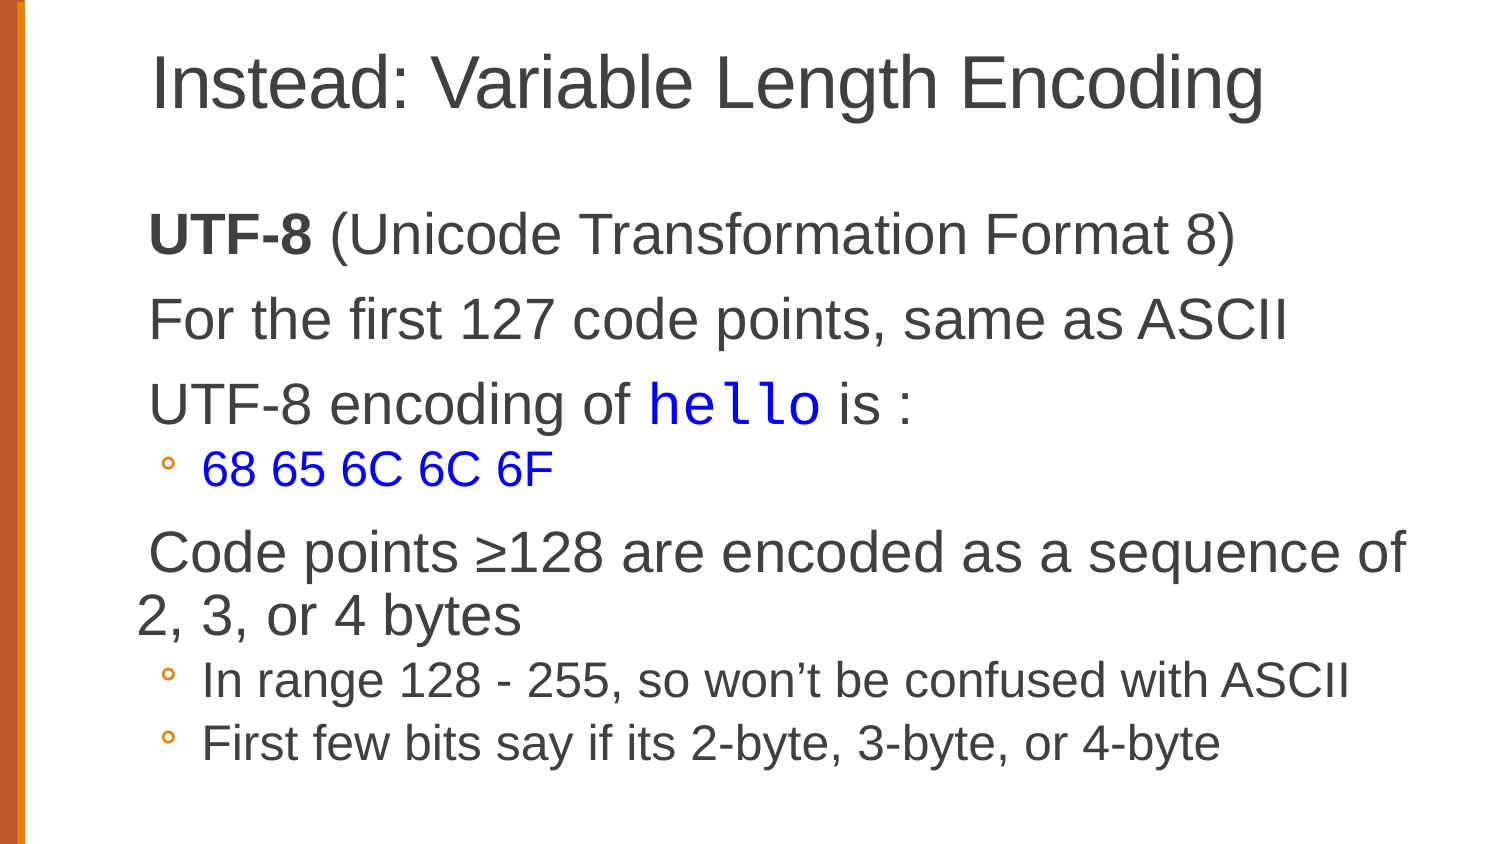

# Instead: Variable Length Encoding
UTF-8 (Unicode Transformation Format 8)
For the first 127 code points, same as ASCII
UTF-8 encoding of hello is :
68 65 6C 6C 6F
Code points ≥128 are encoded as a sequence of 2, 3, or 4 bytes
In range 128 - 255, so won’t be confused with ASCII
First few bits say if its 2-byte, 3-byte, or 4-byte